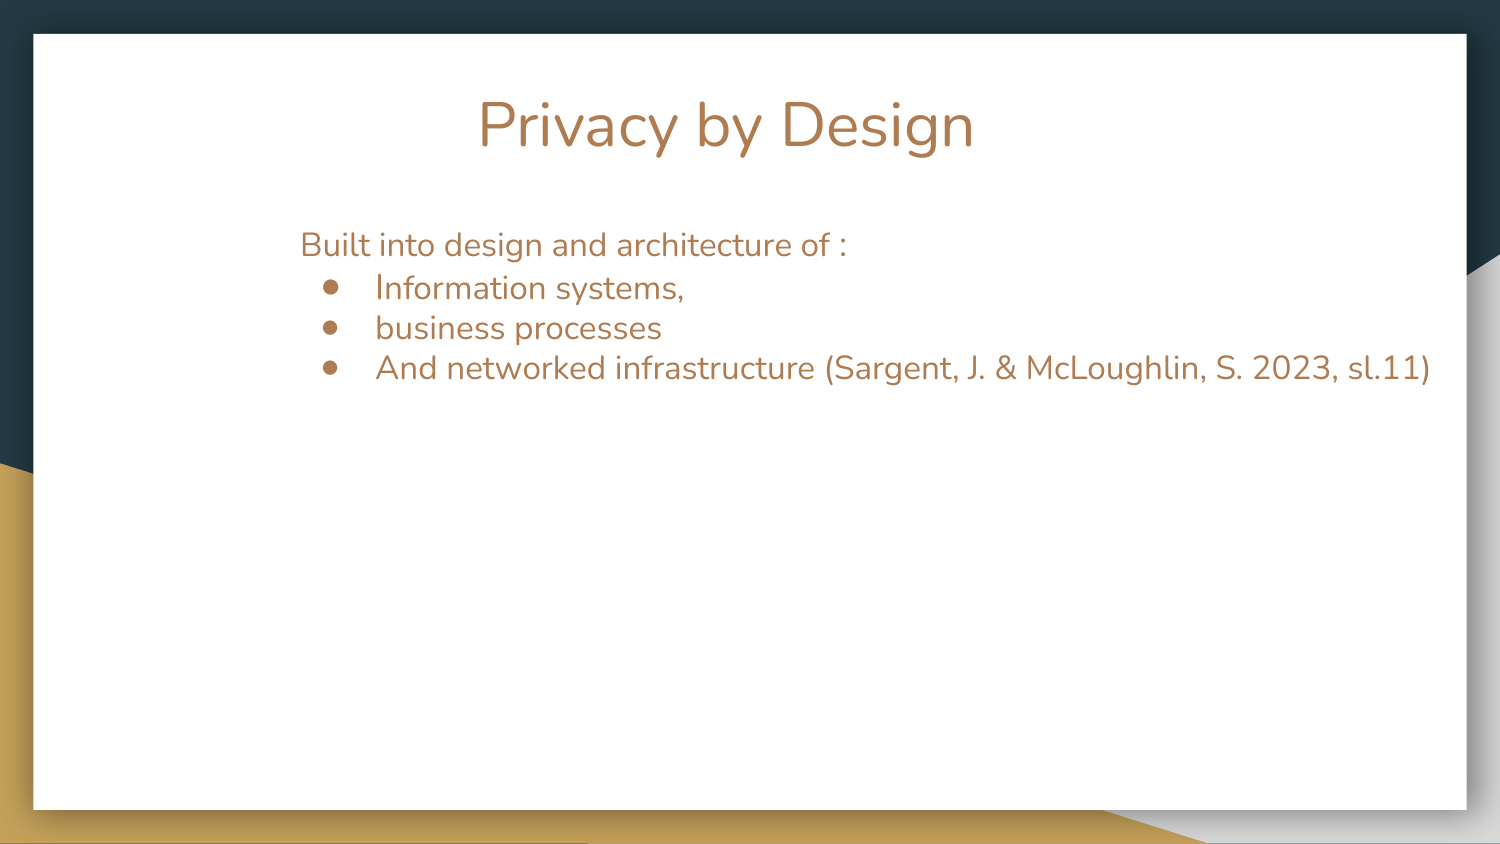

# Privacy by Design
Built into design and architecture of :
Information systems,
business processes
And networked infrastructure (Sargent, J. & McLoughlin, S. 2023, sl.11)